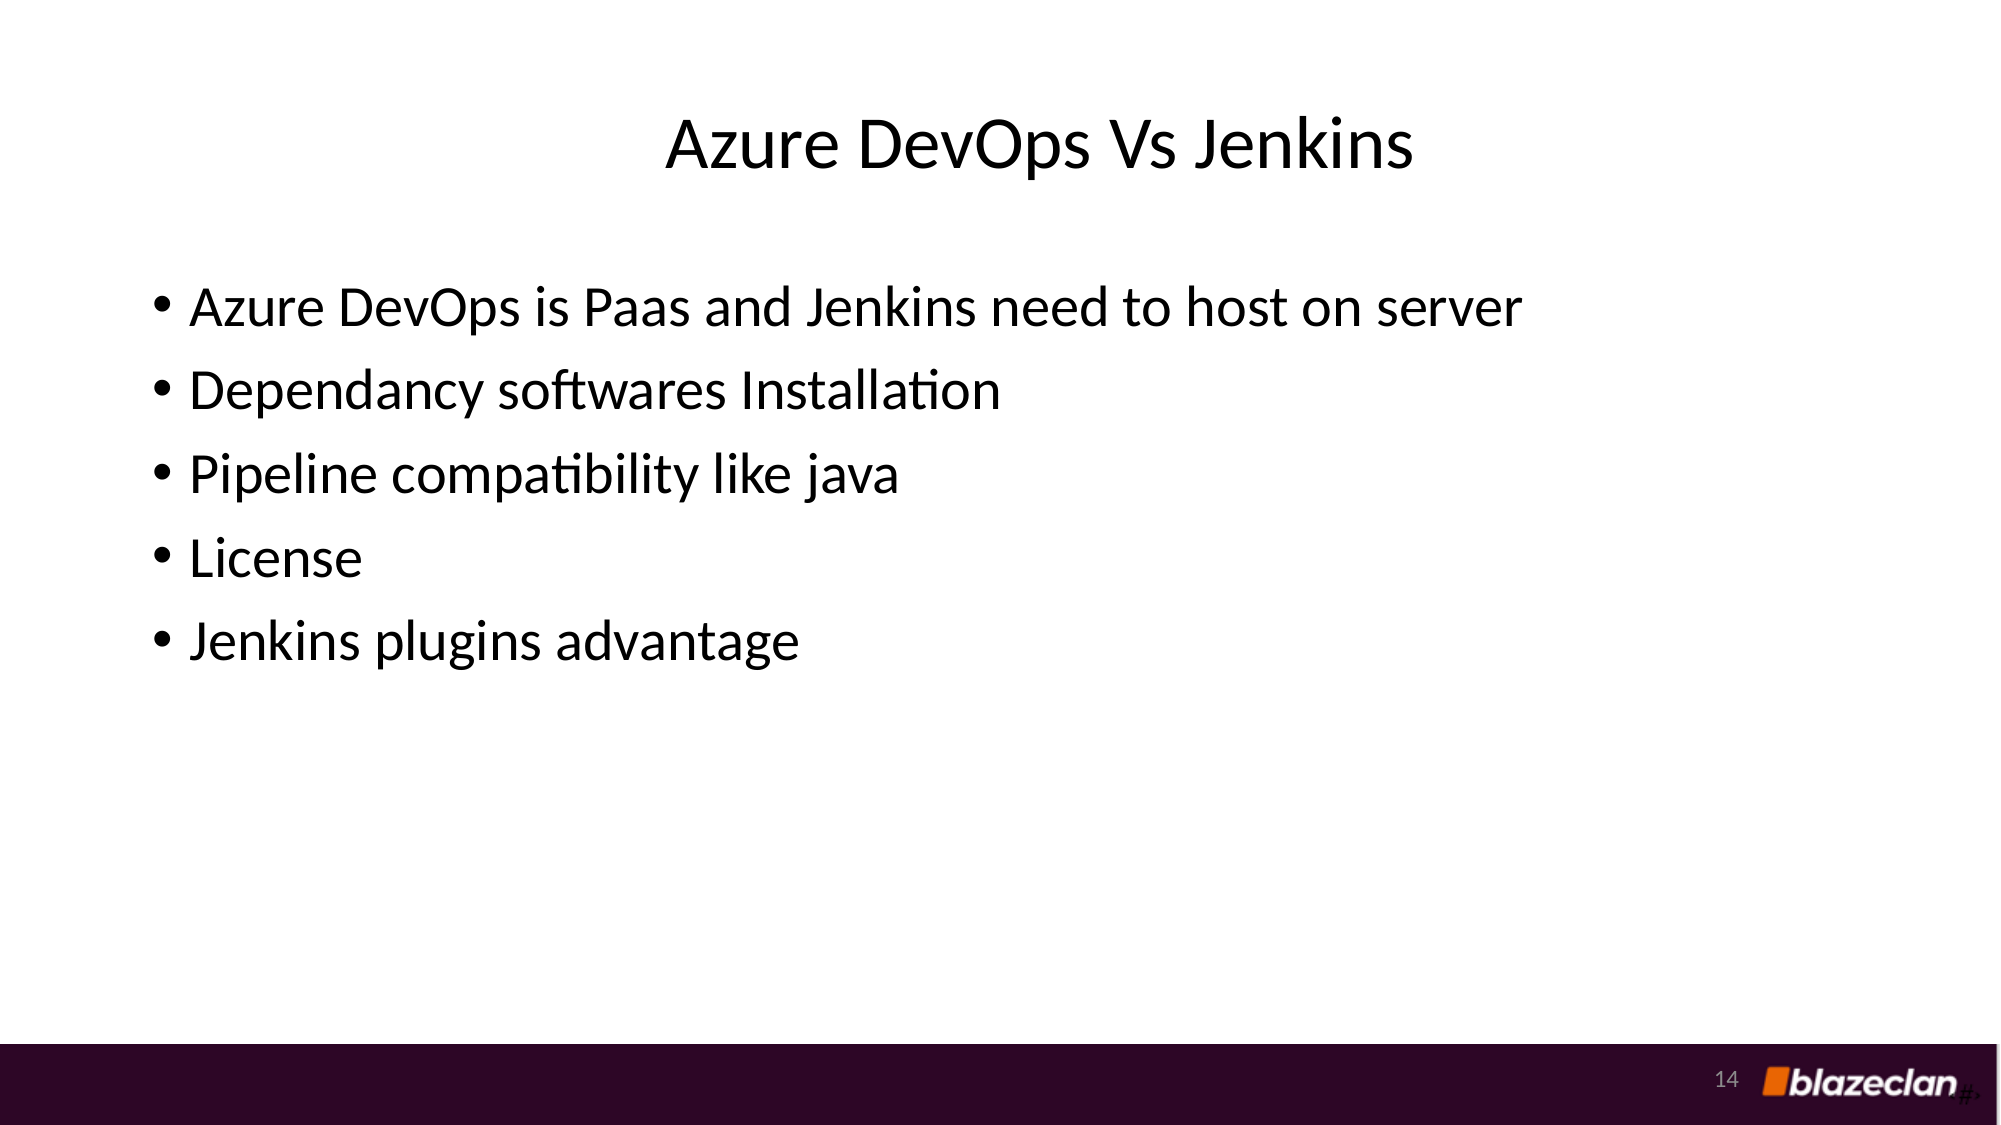

Azure DevOps Vs Jenkins
Azure DevOps is Paas and Jenkins need to host on server
Dependancy softwares Installation
Pipeline compatibility like java
License
Jenkins plugins advantage
# On the next step, you will need to choose the assessment tool you want to use. This can be the Microsoft tool or a third-party provider. In my case, I choose the Microsoft assessment tool. If you only want to migrate, you can also skip this step
14